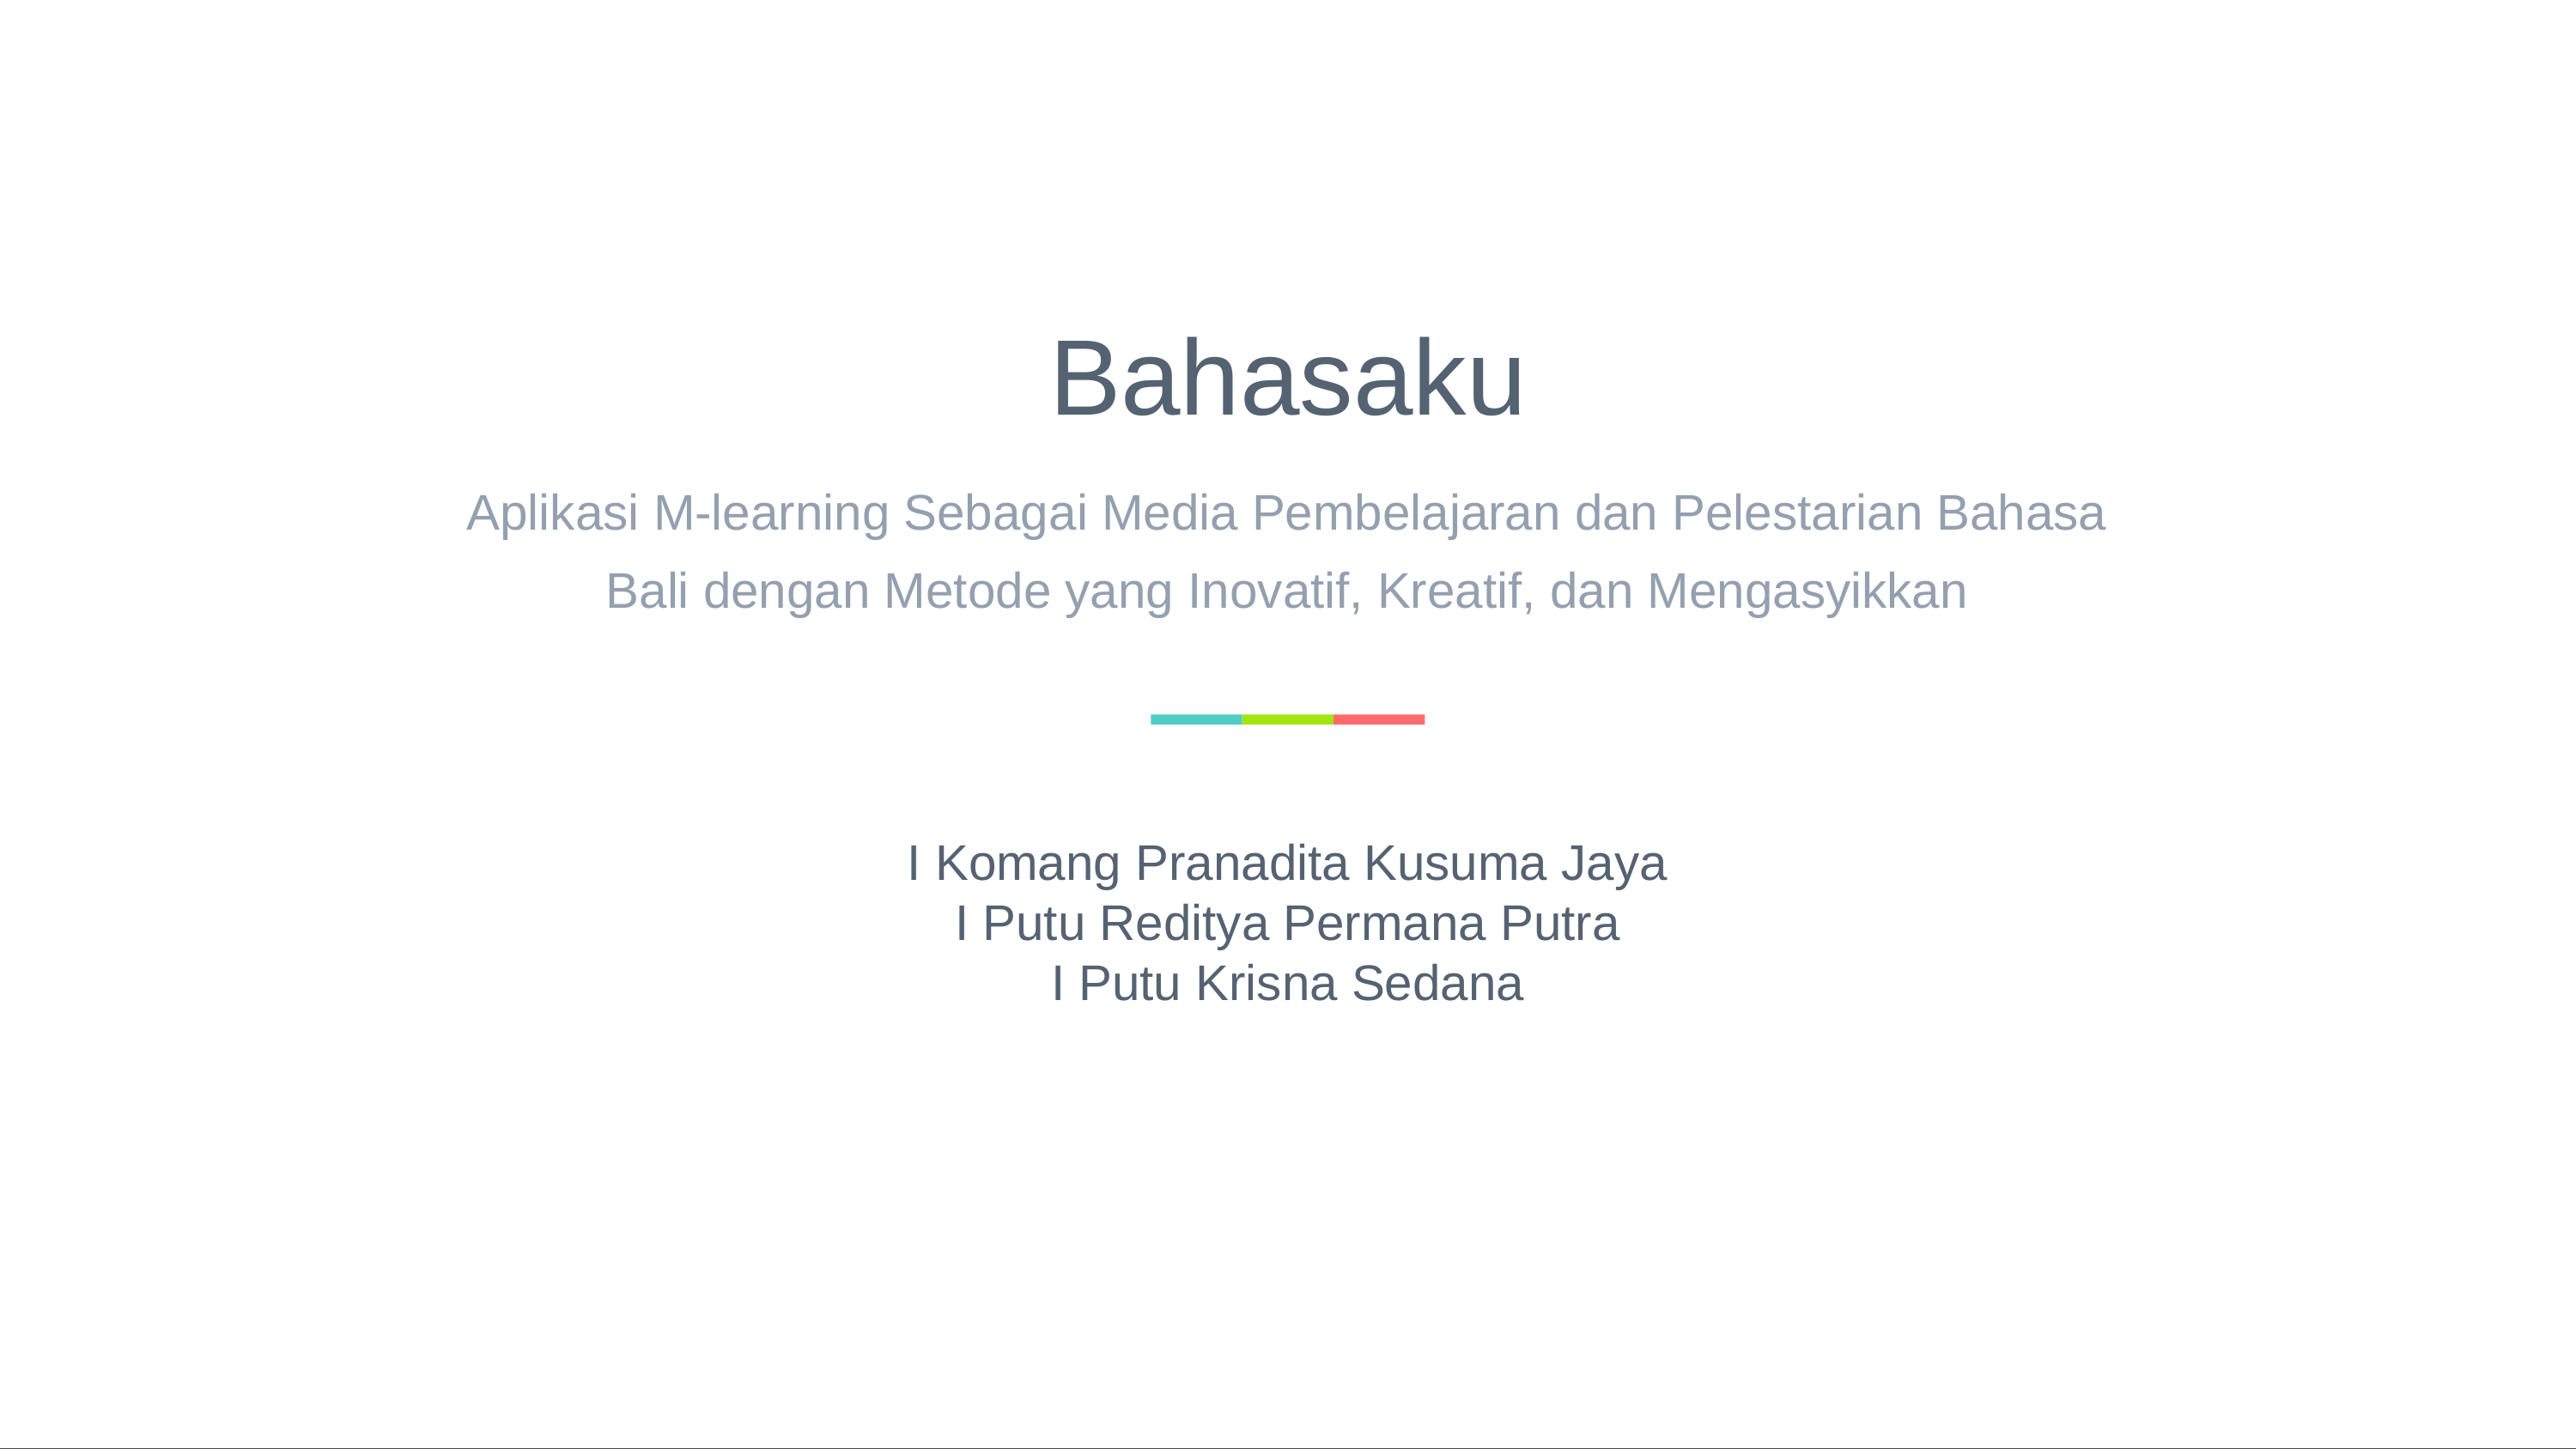

# Bahasaku
Aplikasi M-learning Sebagai Media Pembelajaran dan Pelestarian Bahasa Bali dengan Metode yang Inovatif, Kreatif, dan Mengasyikkan
I Komang Pranadita Kusuma Jaya
I Putu Reditya Permana Putra
I Putu Krisna Sedana